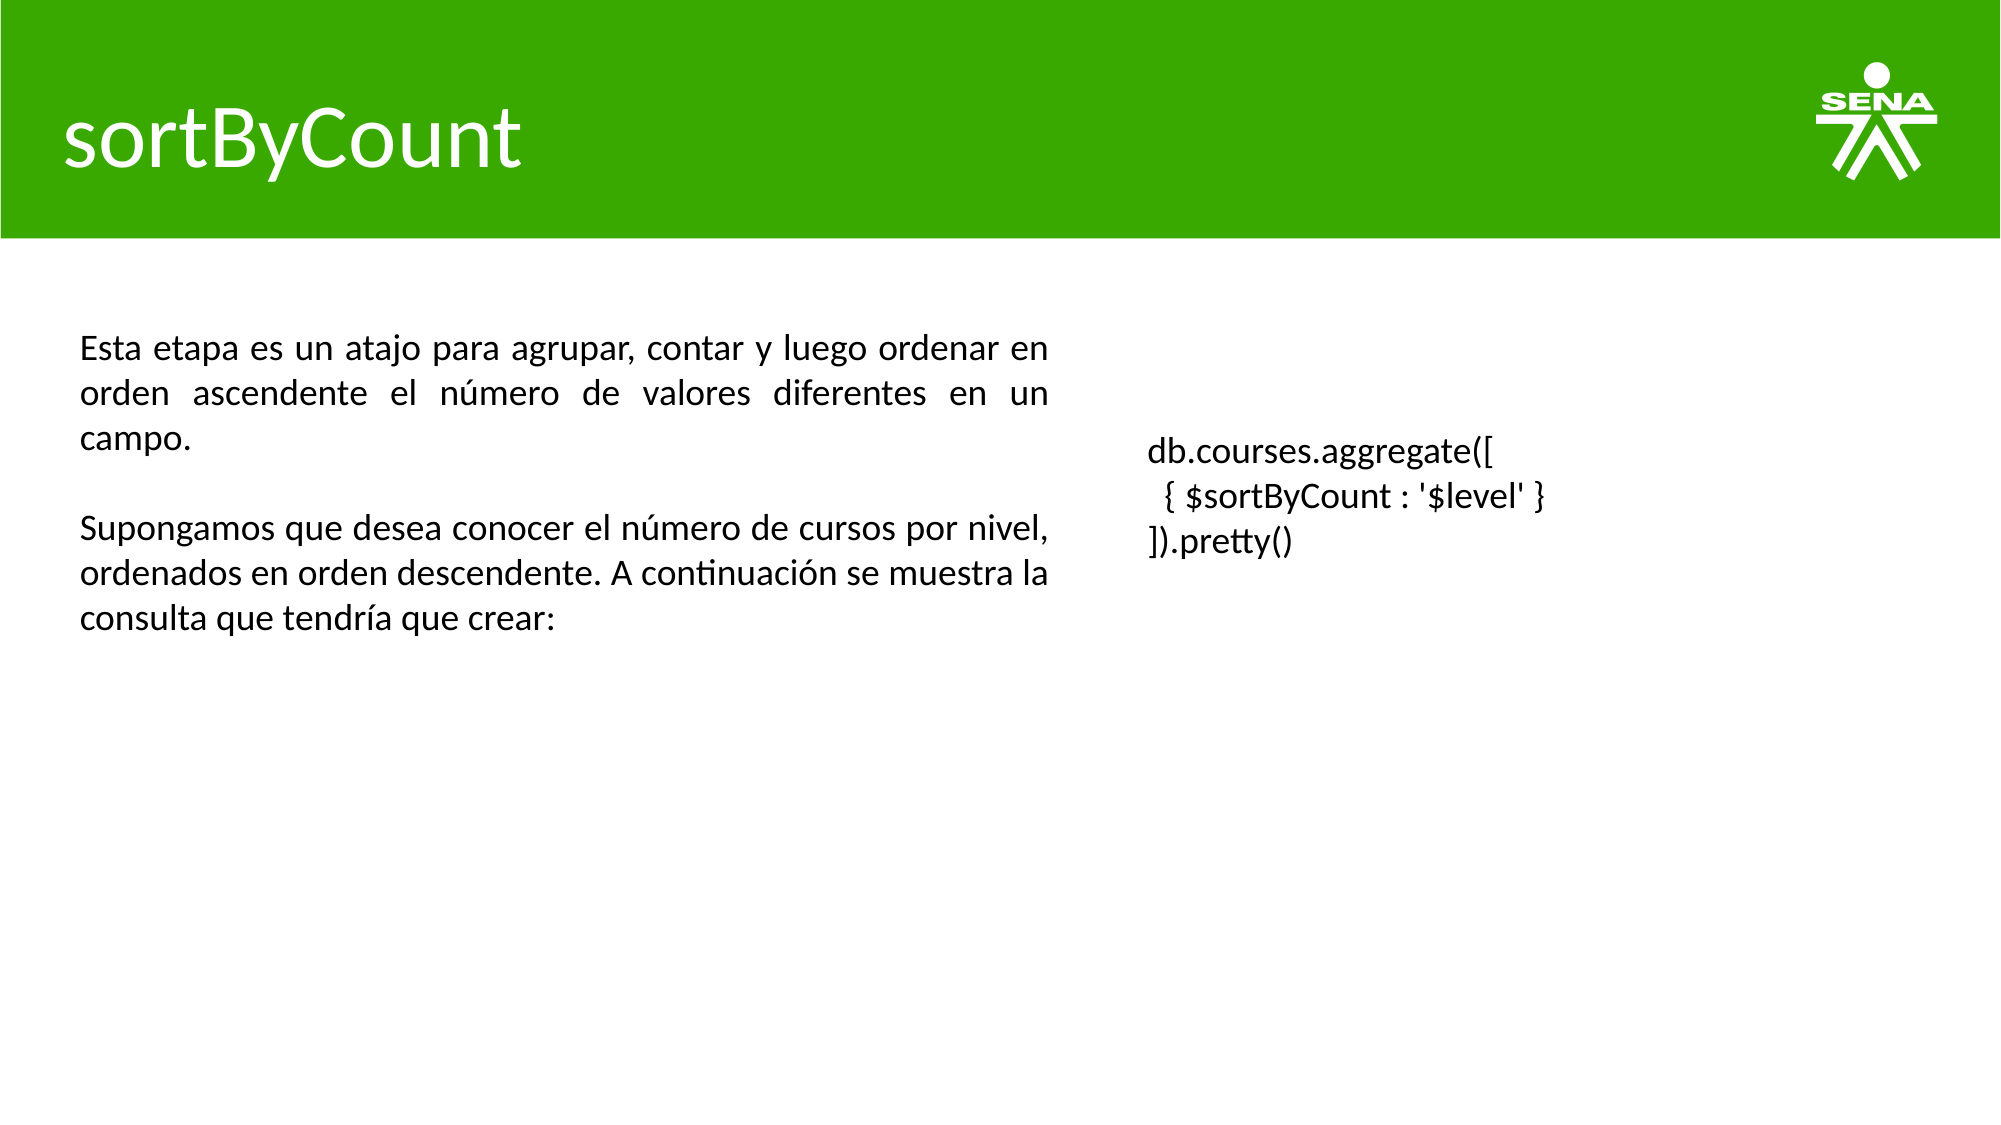

# sortByCount
Esta etapa es un atajo para agrupar, contar y luego ordenar en orden ascendente el número de valores diferentes en un campo.

Supongamos que desea conocer el número de cursos por nivel, ordenados en orden descendente. A continuación se muestra la consulta que tendría que crear:
db.courses.aggregate([
  { $sortByCount : '$level' }
]).pretty()